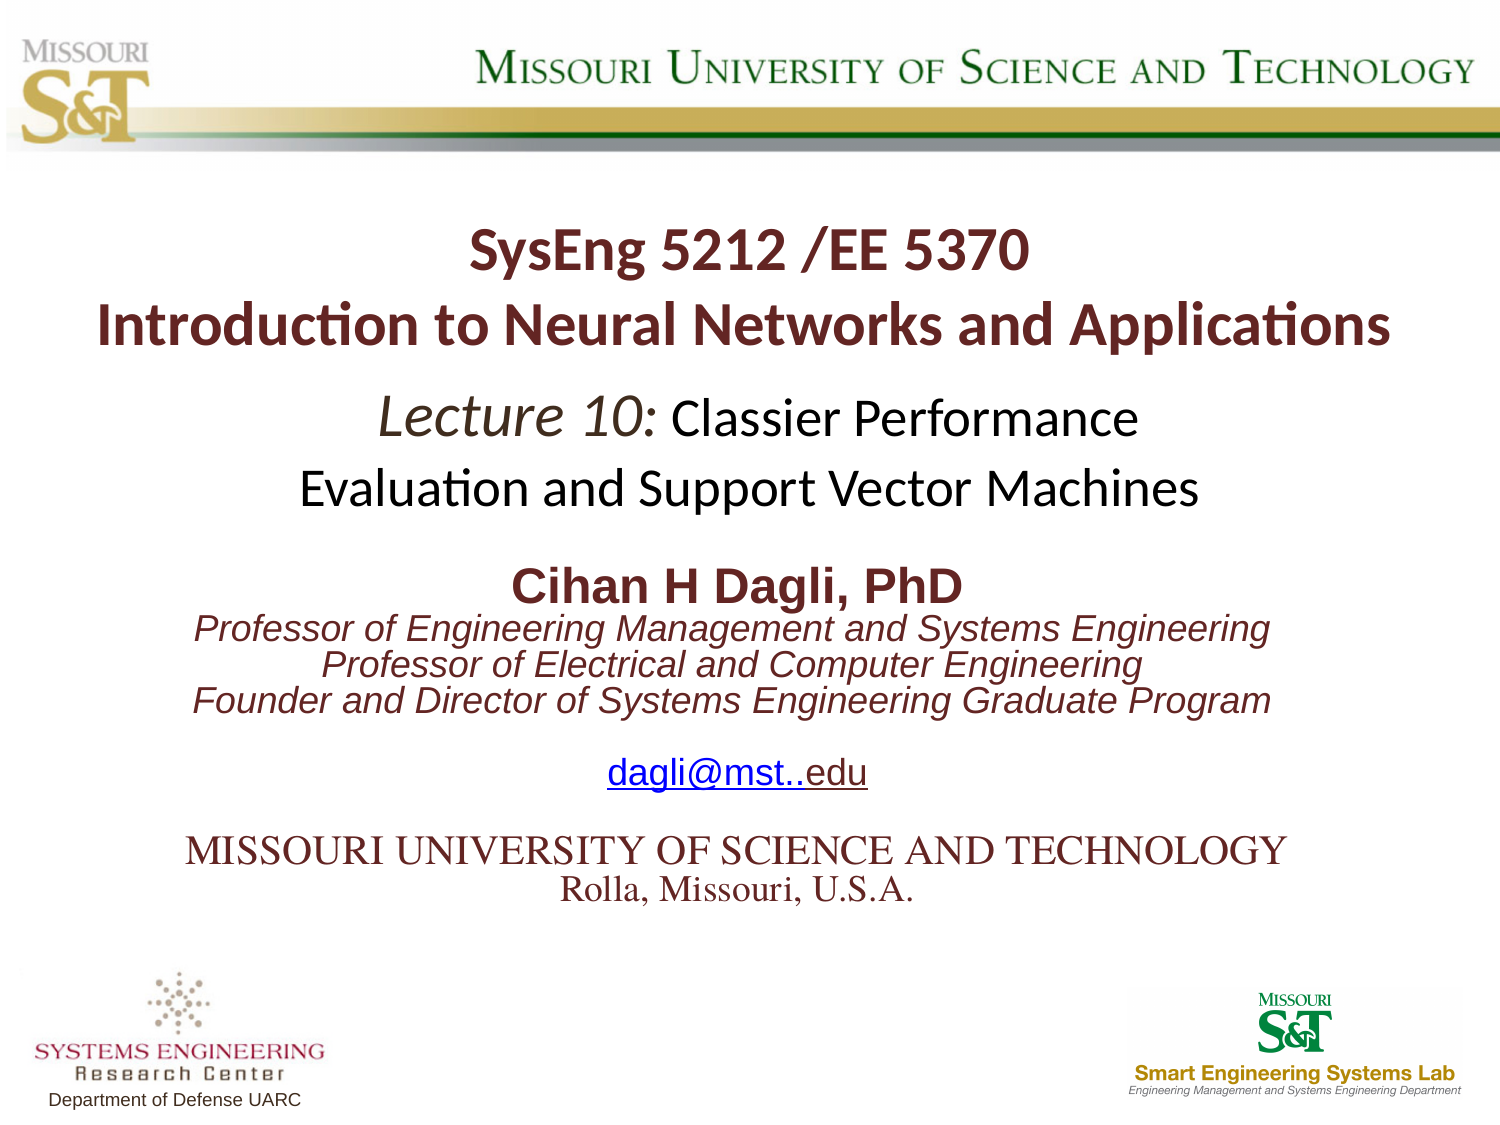

# SysEng 5212 /EE 5370 Introduction to Neural Networks and Applications Lecture 10: Classier Performance Evaluation and Support Vector Machines

Cihan H Dagli, PhD
Professor of Engineering Management and Systems Engineering
Professor of Electrical and Computer Engineering
Founder and Director of Systems Engineering Graduate Program
dagli@mst..edu
MISSOURI UNIVERSITY OF SCIENCE AND TECHNOLOGY
Rolla, Missouri, U.S.A.